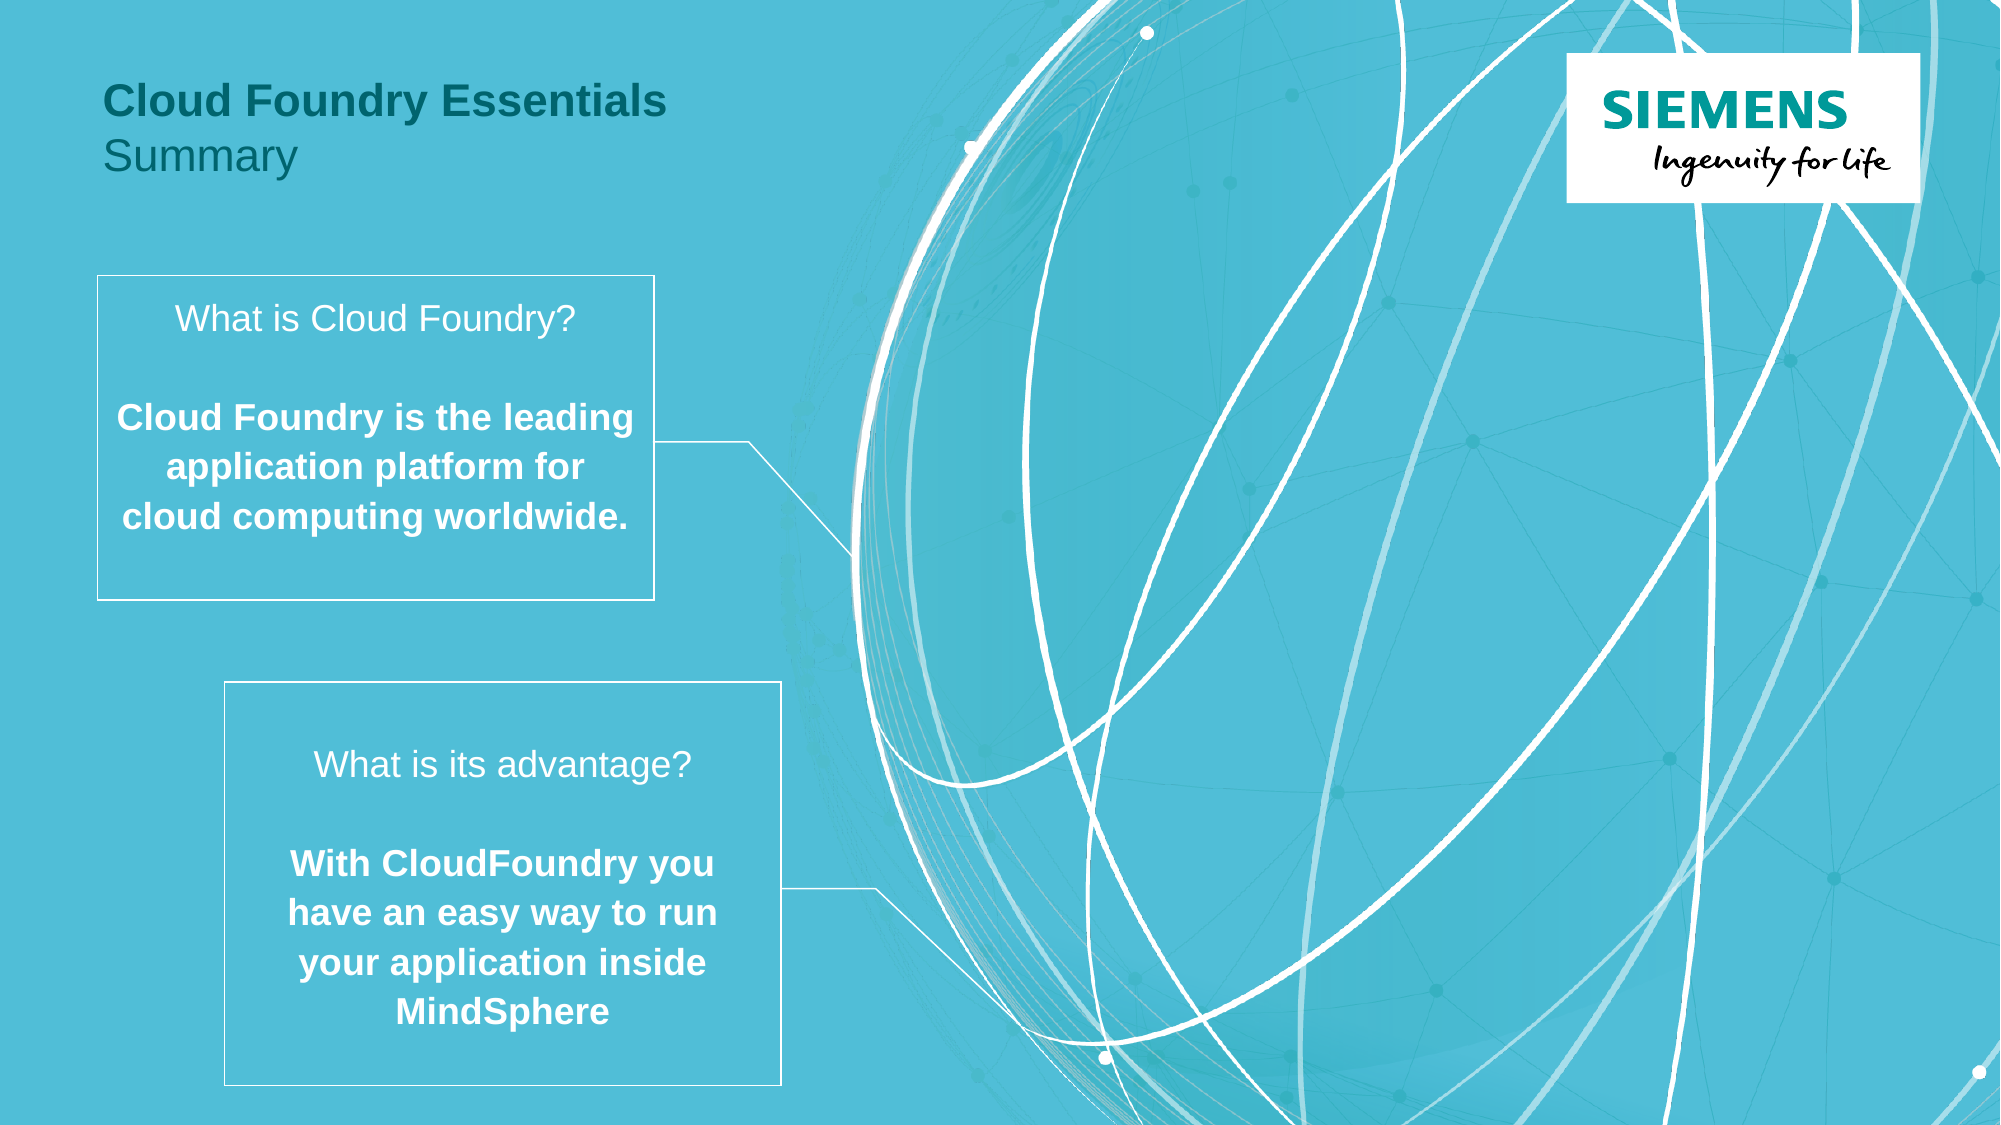

# Cloud Foundry Essentials Summary
What is Cloud Foundry?

Cloud Foundry is the leading application platform for cloud computing worldwide.

What is its advantage?

With CloudFoundry you have an easy way to run your application inside MindSphere